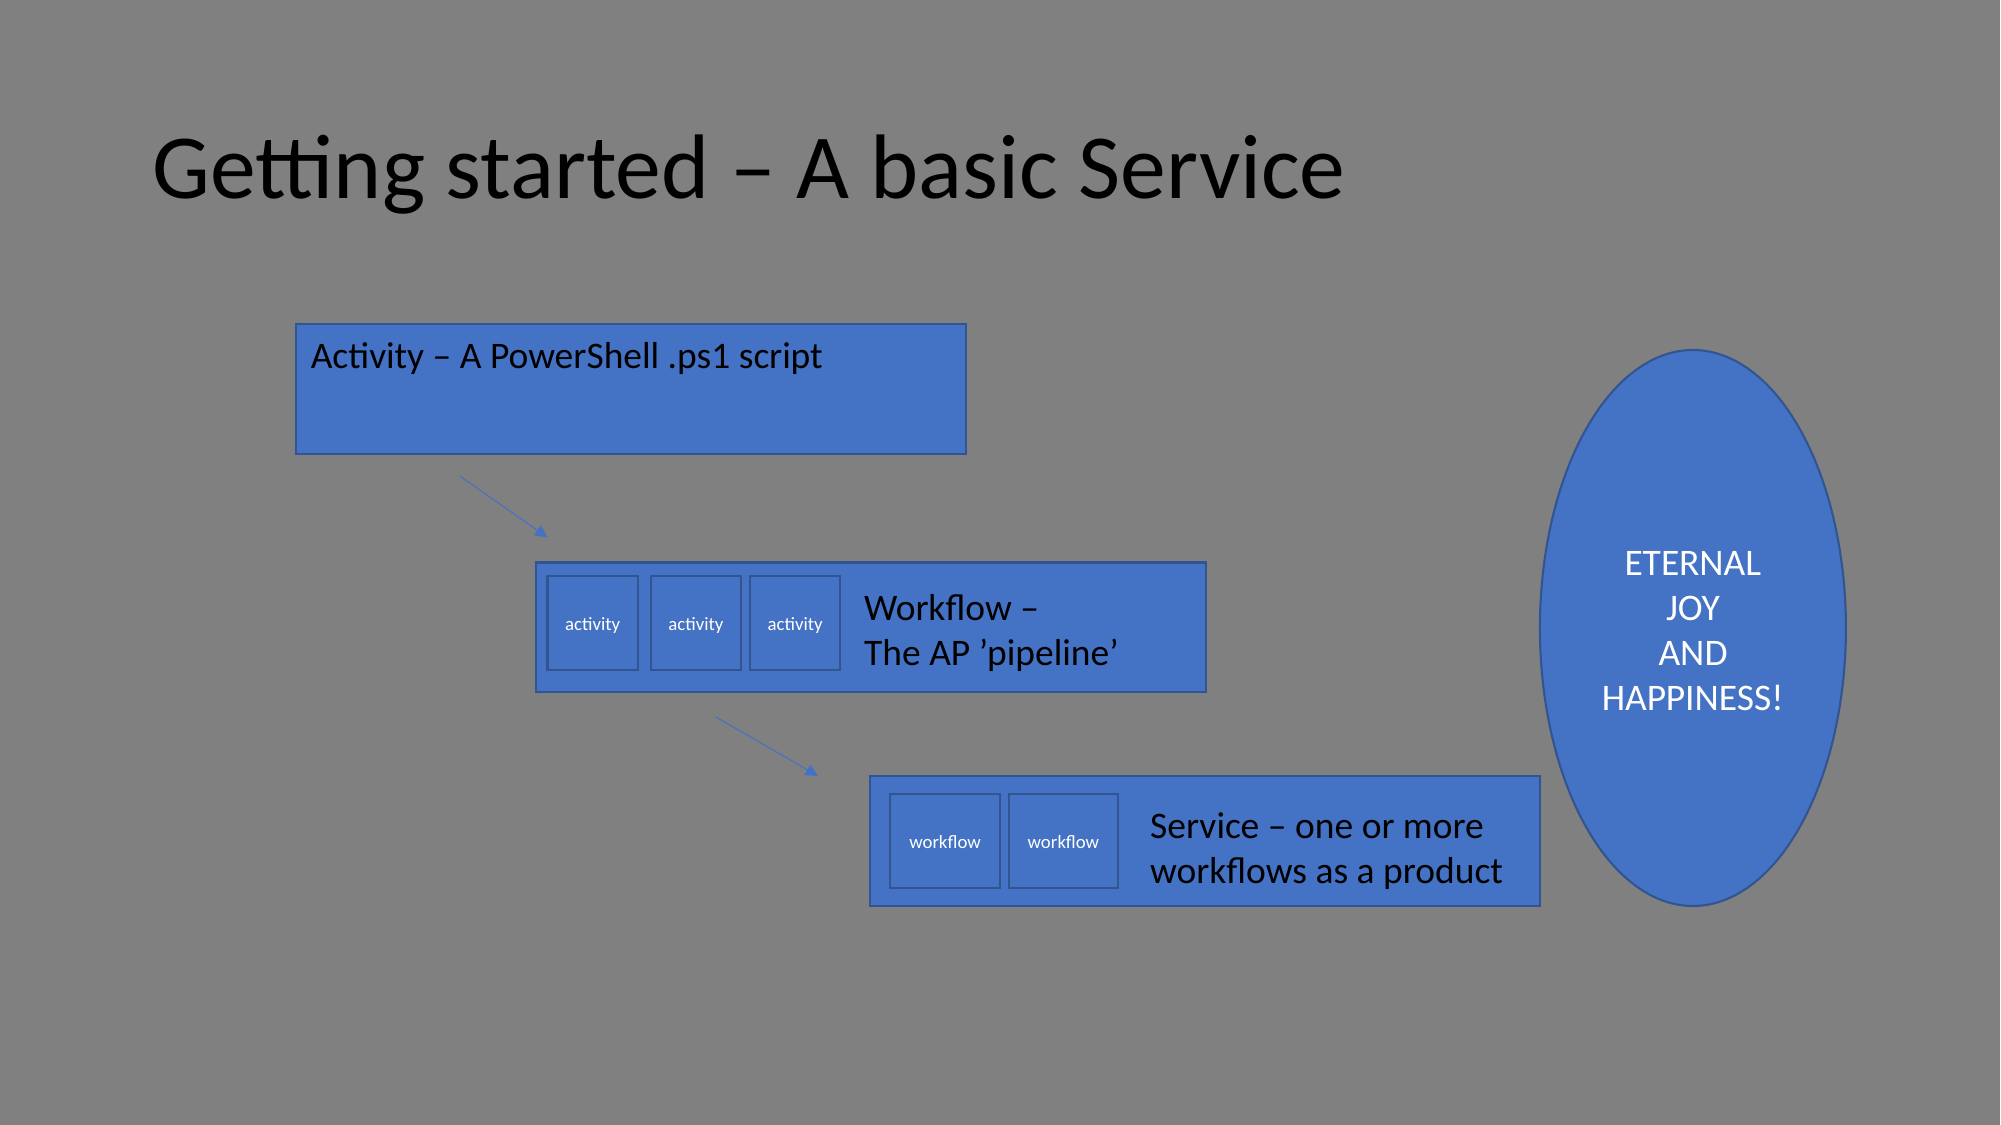

# Getting started – A basic Service

Activity – A PowerShell .ps1 script
ETERNAL
JOY
AND
HAPPINESS!

activity
activity
activity
Workflow –
The AP ’pipeline’

workflow
workflow
Service – one or more workflows as a product